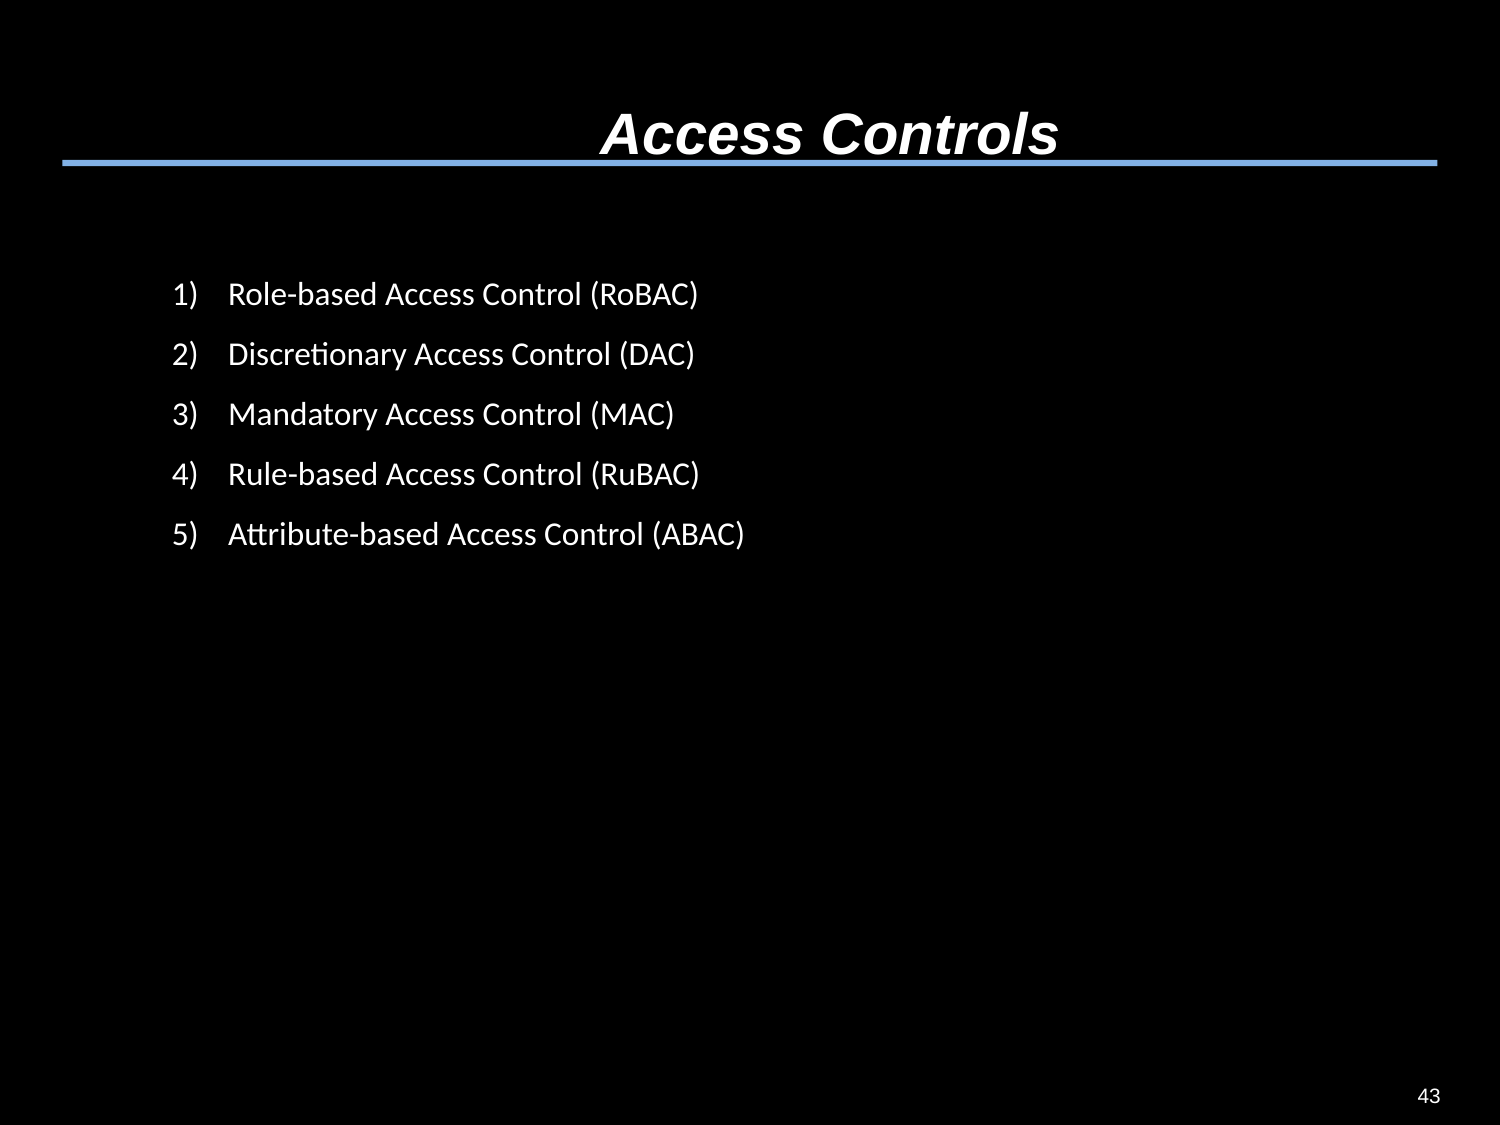

# Access Controls
Role-based Access Control (RoBAC)
Discretionary Access Control (DAC)
Mandatory Access Control (MAC)
Rule-based Access Control (RuBAC)
Attribute-based Access Control (ABAC)
43
43